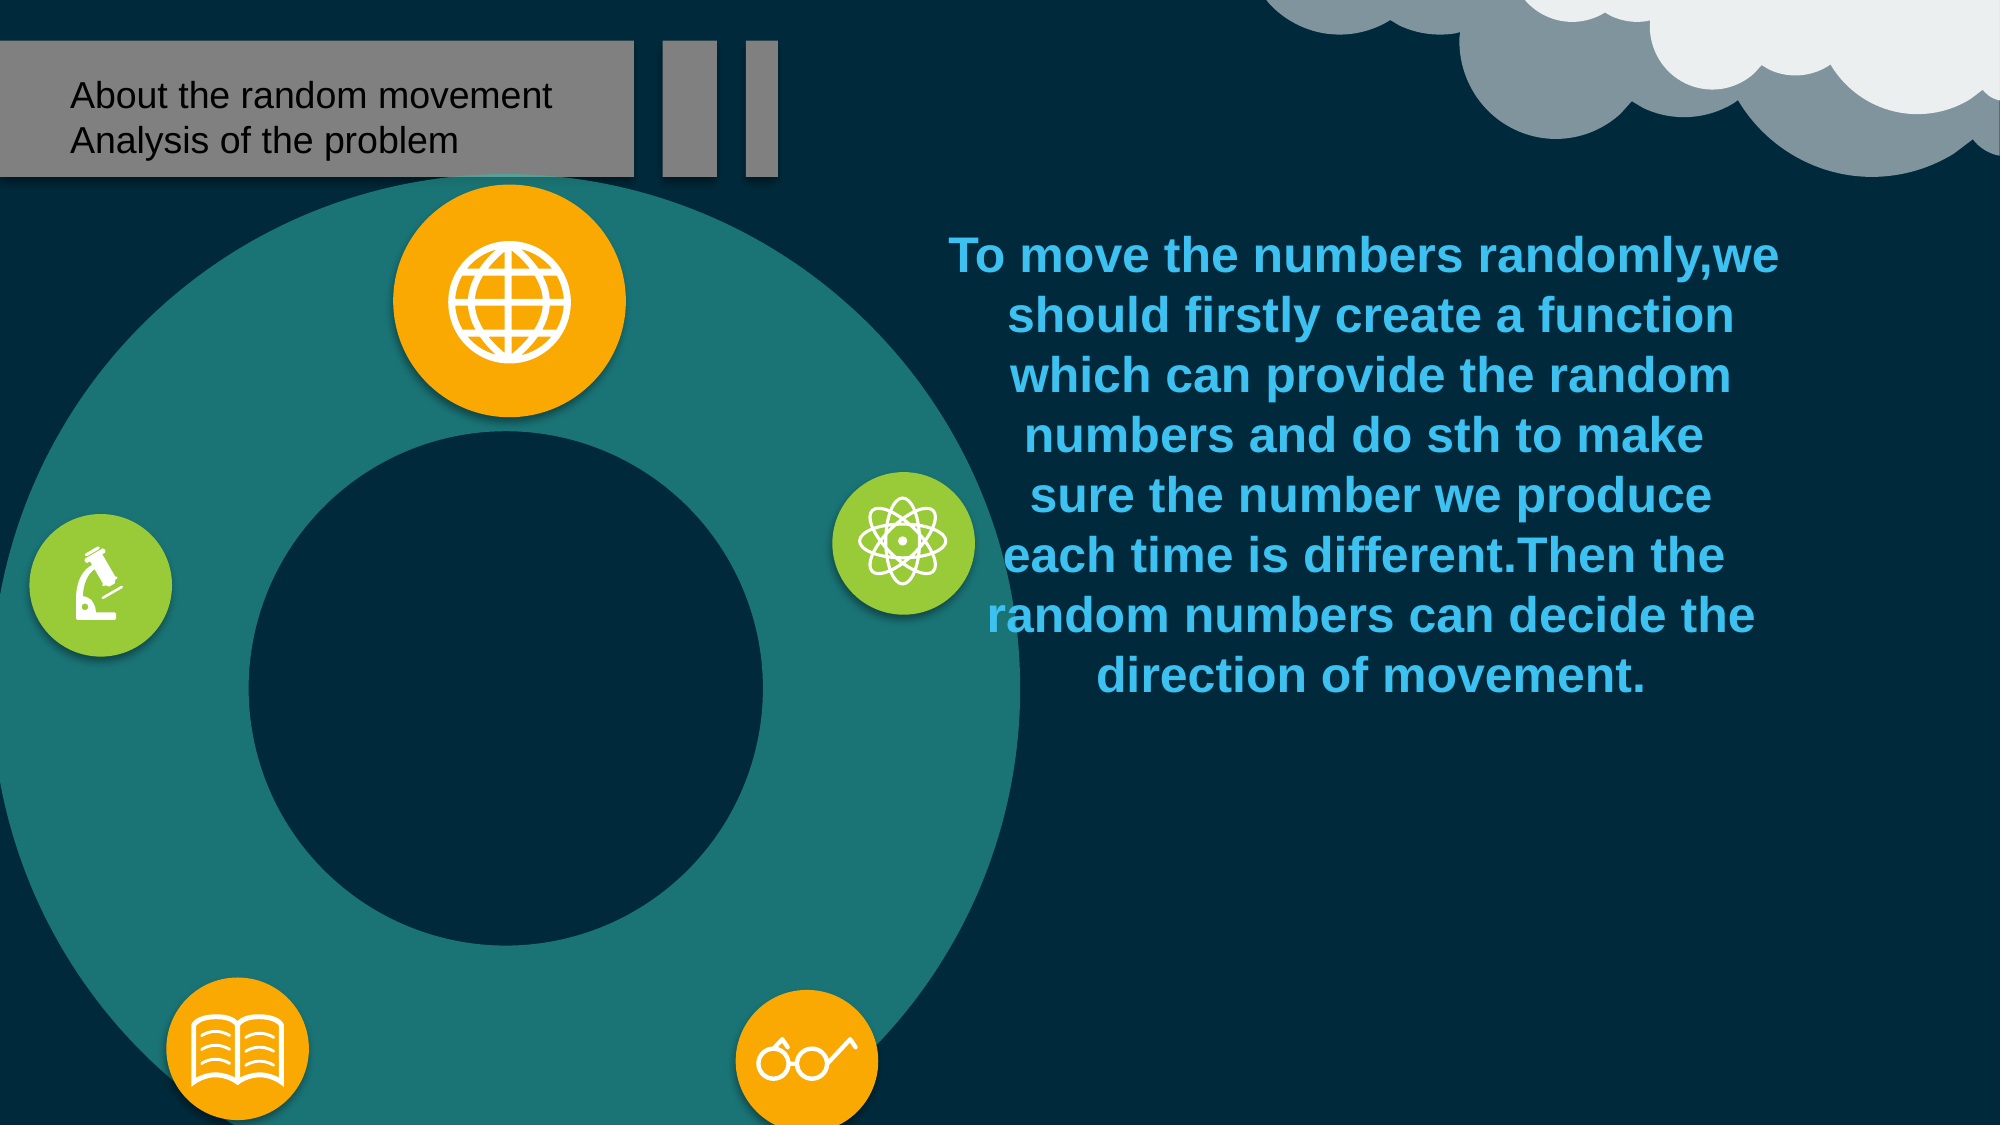

About the random movement
Analysis of the problem

To move the numbers randomly,we
should firstly create a function
which can provide the random
numbers and do sth to make
sure the number we produce
each time is different.Then the
random numbers can decide the
direction of movement.